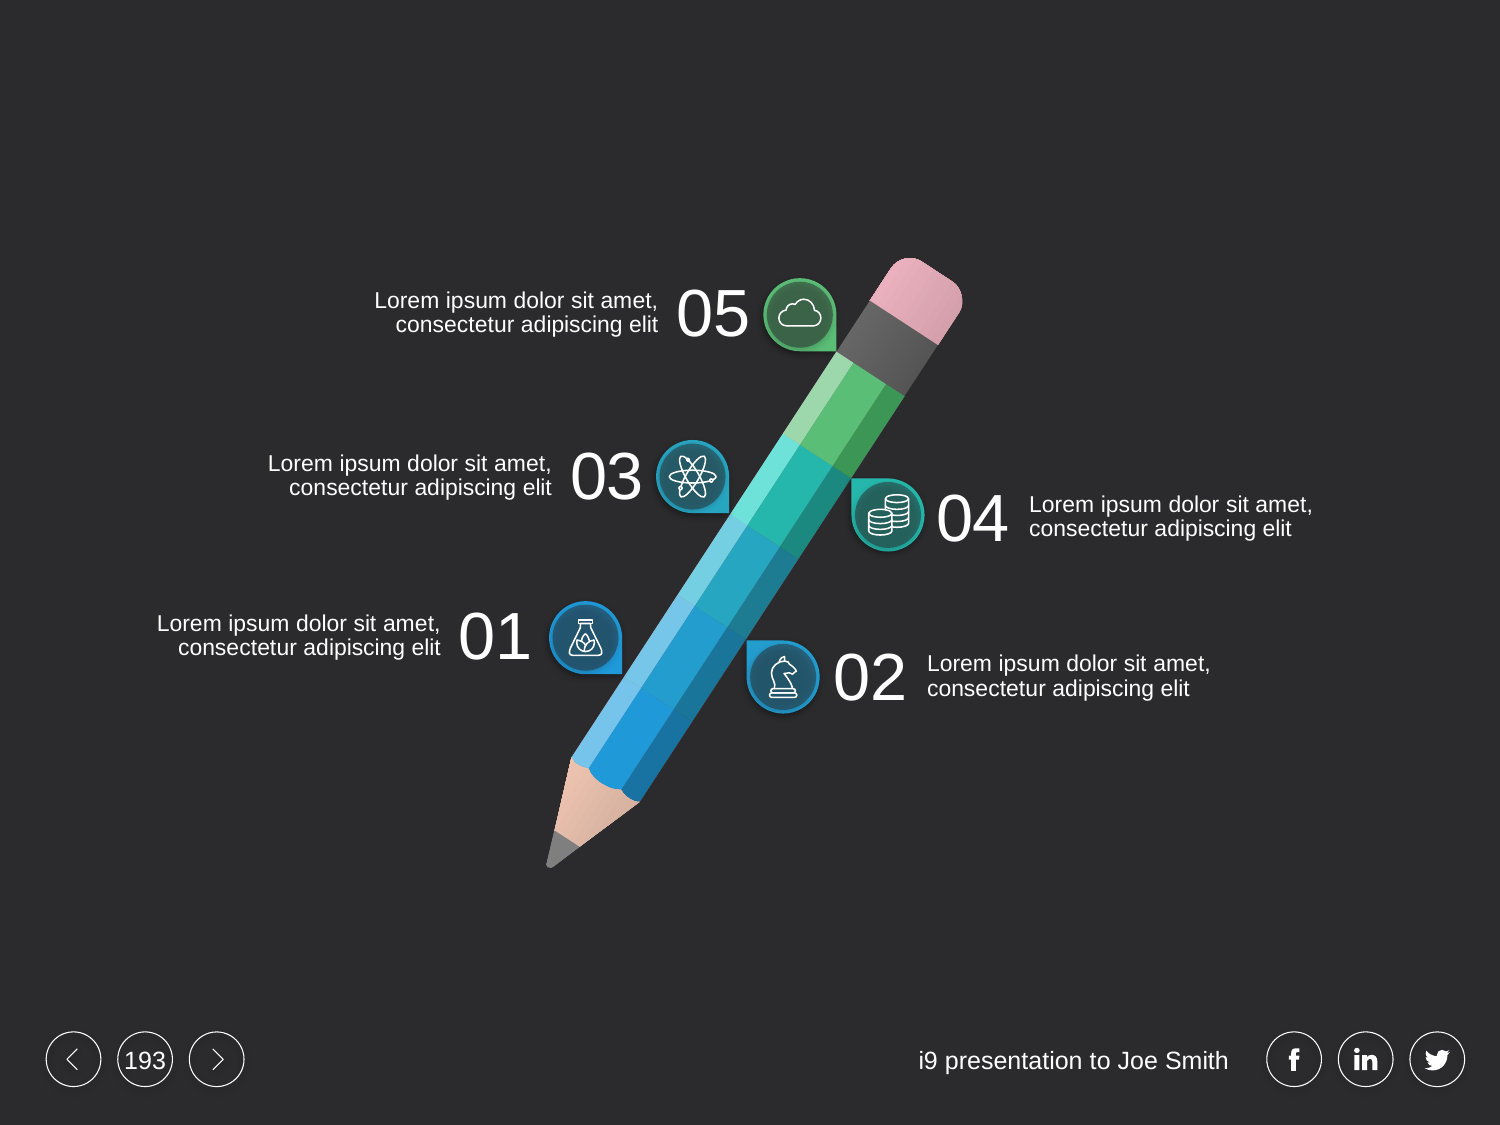

05

Lorem ipsum dolor sit amet, consectetur adipiscing elit

03

Lorem ipsum dolor sit amet, consectetur adipiscing elit

04
Lorem ipsum dolor sit amet, consectetur adipiscing elit

01

Lorem ipsum dolor sit amet, consectetur adipiscing elit

02

Lorem ipsum dolor sit amet, consectetur adipiscing elit